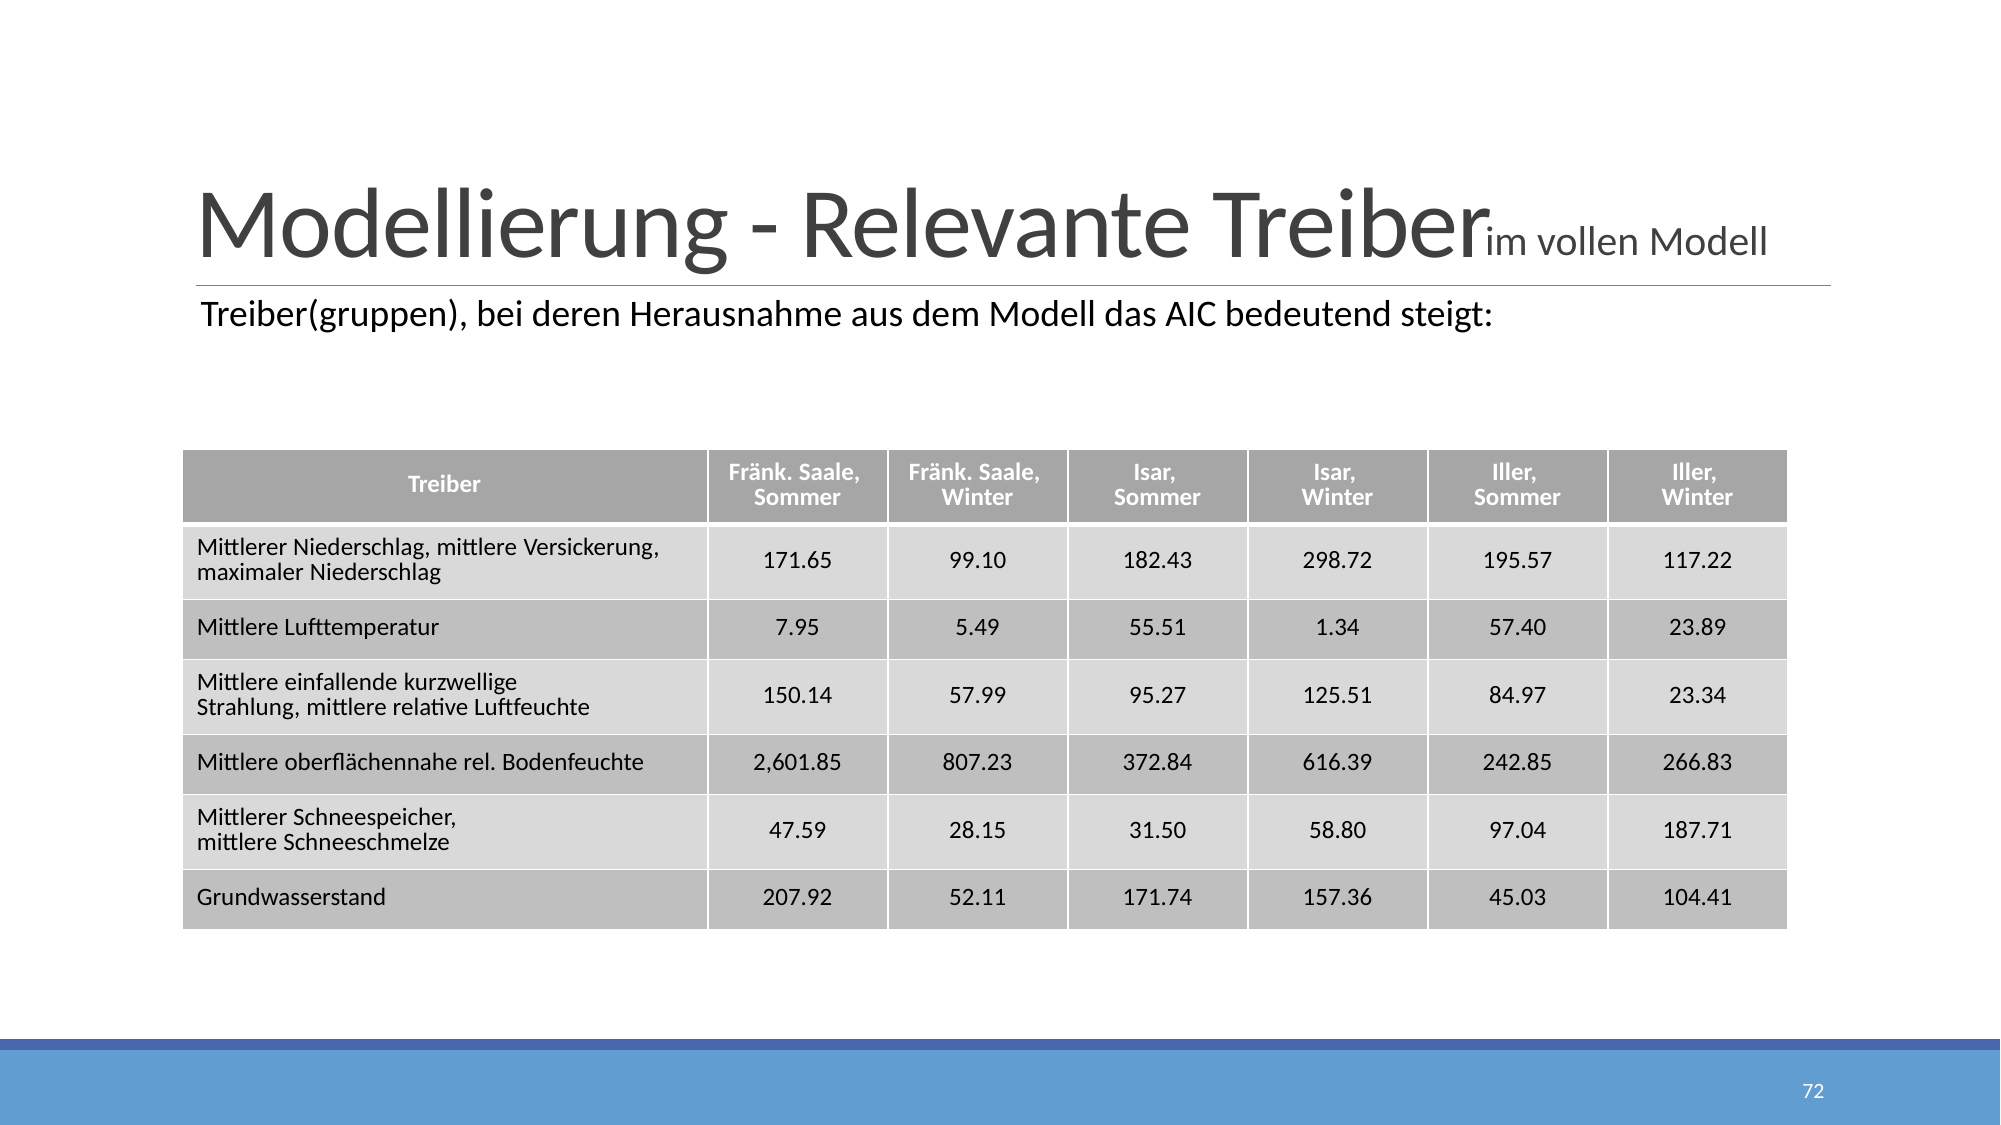

# Modellierung - Relevante Treiber
im vollen Modell
Treiber(gruppen), bei deren Herausnahme aus dem Modell das AIC bedeutend steigt:
| Treiber​ | Fränk. Saale,  Sommer​ | Fränk. Saale,  Winter​ | Isar,  Sommer​ | Isar,  Winter​ | Iller,  Sommer​ | Iller,  Winter​ |
| --- | --- | --- | --- | --- | --- | --- |
| Mittlerer Niederschlag, mittlere Versickerung, maximaler Niederschlag​ | 171.65 | 99.10 | 182.43 | 298.72 | 195.57 | 117.22 |
| Mittlere Lufttemperatur​ | 7.95 | 5.49 | 55.51 | 1.34 | 57.40 | 23.89 |
| Mittlere einfallende kurzwellige Strahlung, mittlere relative Luftfeuchte​ | 150.14 | 57.99 | 95.27 | 125.51 | 84.97 | 23.34 |
| Mittlere oberflächennahe rel. Bodenfeuchte​ | 2,601.85 | 807.23 | 372.84 | 616.39 | 242.85 | 266.83 |
| Mittlerer Schneespeicher, mittlere Schneeschmelze​ | 47.59 | 28.15 | 31.50 | 58.80 | 97.04 | 187.71 |
| Grundwasserstand​ | 207.92 | 52.11 | 171.74 | 157.36 | 45.03 | 104.41 |
72